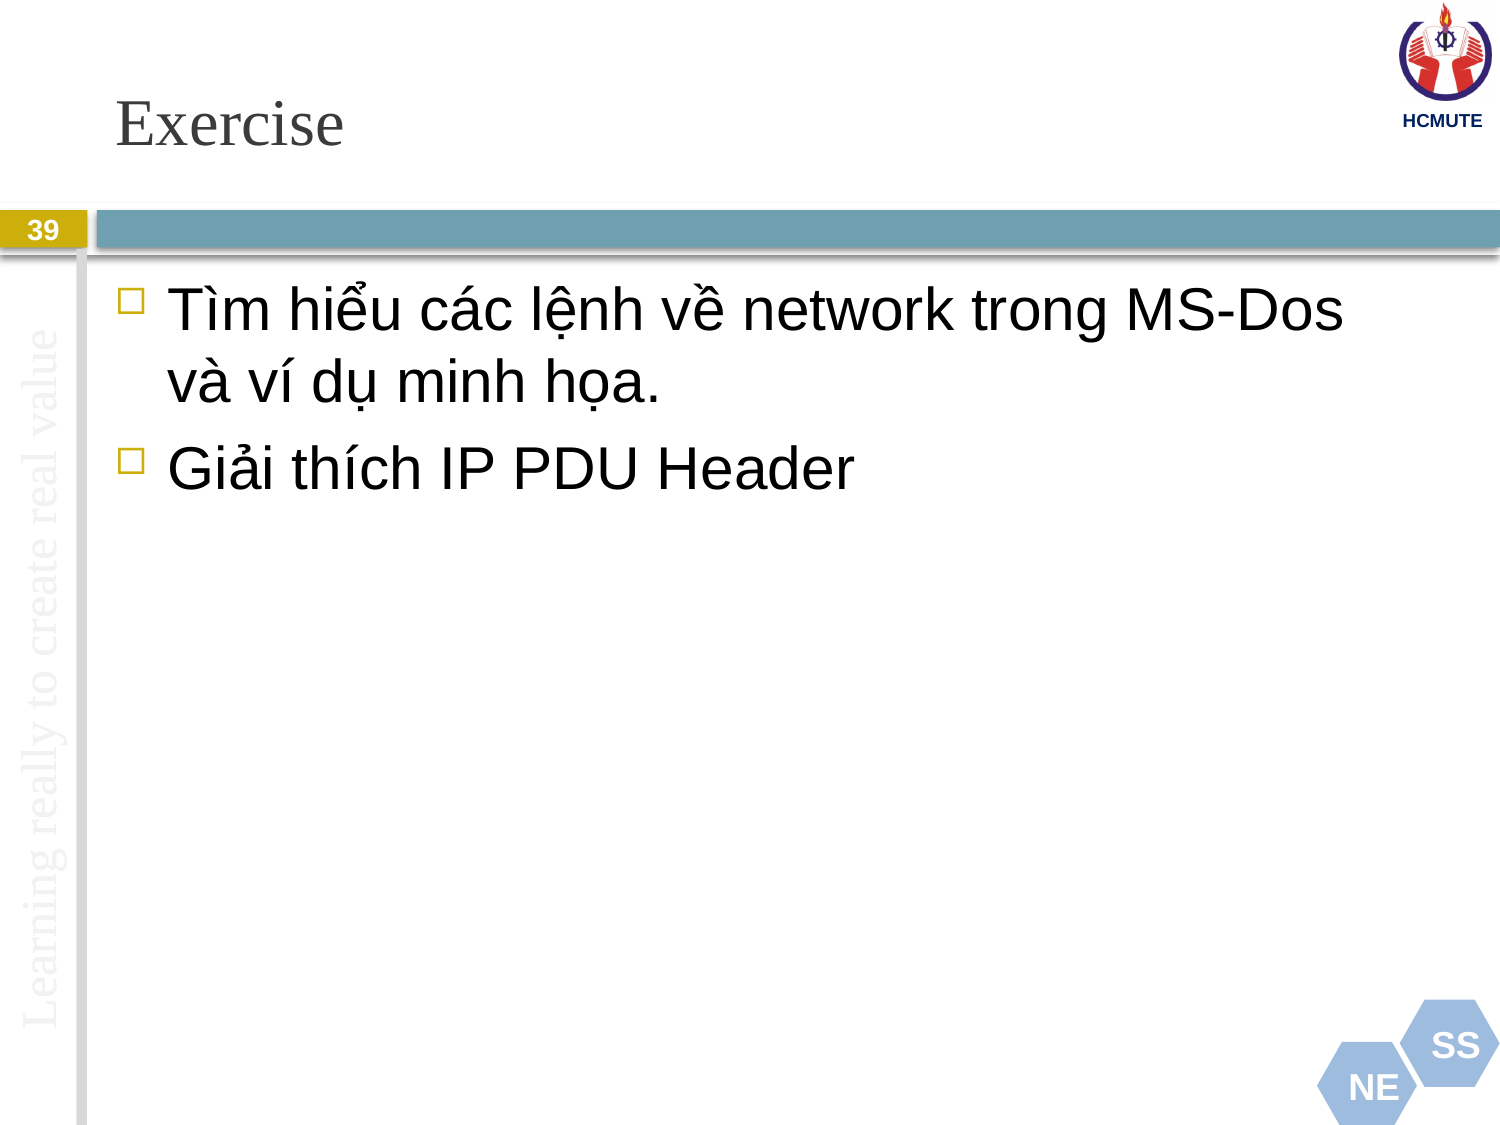

# Exercise
39
Tìm hiểu các lệnh về network trong MS-Dos và ví dụ minh họa.
Giải thích IP PDU Header